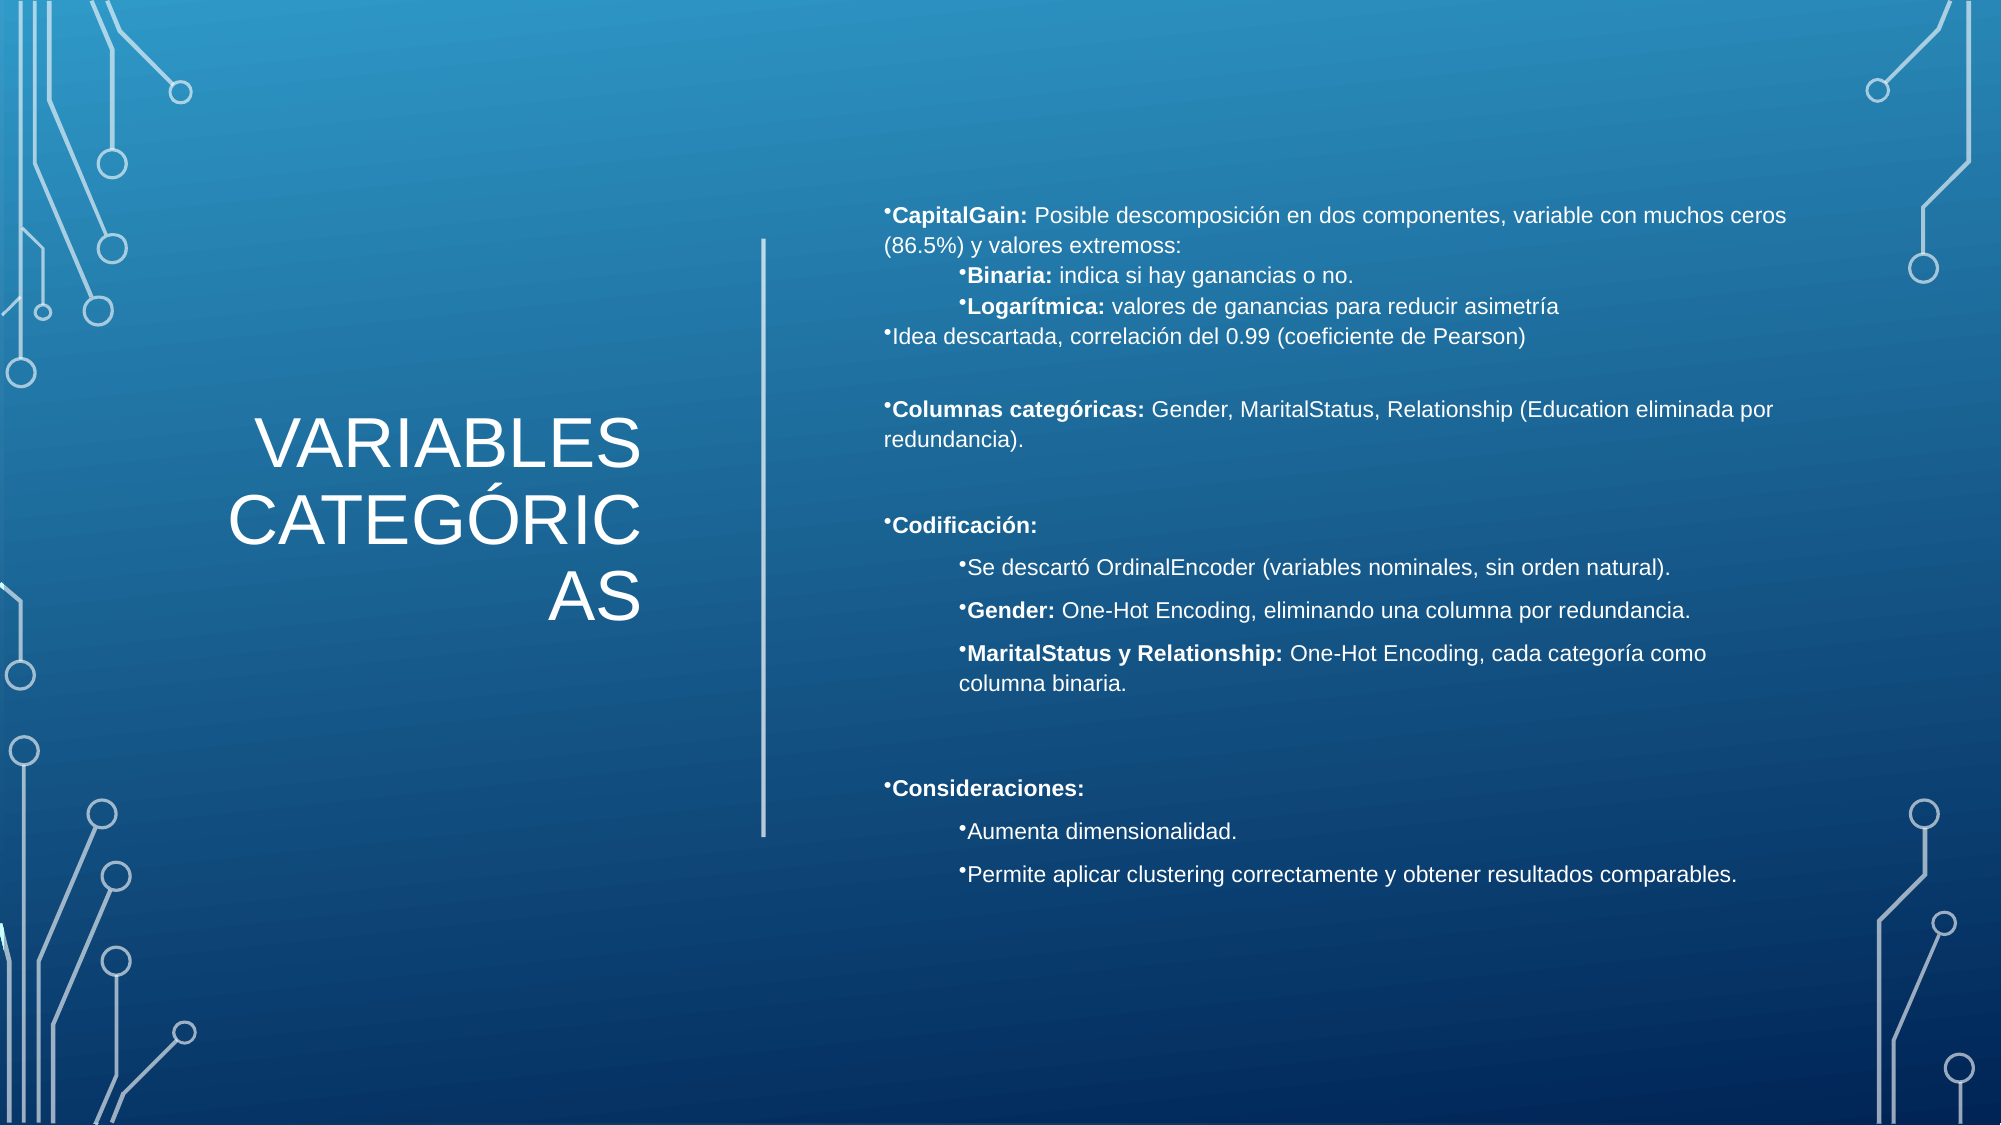

# Variables categóricas
CapitalGain: Posible descomposición en dos componentes, variable con muchos ceros (86.5%) y valores extremoss:
Binaria: indica si hay ganancias o no.
Logarítmica: valores de ganancias para reducir asimetría
Idea descartada, correlación del 0.99 (coeficiente de Pearson)

Columnas categóricas: Gender, MaritalStatus, Relationship (Education eliminada por redundancia).

Codificación:
Se descartó OrdinalEncoder (variables nominales, sin orden natural).
Gender: One-Hot Encoding, eliminando una columna por redundancia.
MaritalStatus y Relationship: One-Hot Encoding, cada categoría como columna binaria.

Consideraciones:
Aumenta dimensionalidad.
Permite aplicar clustering correctamente y obtener resultados comparables.